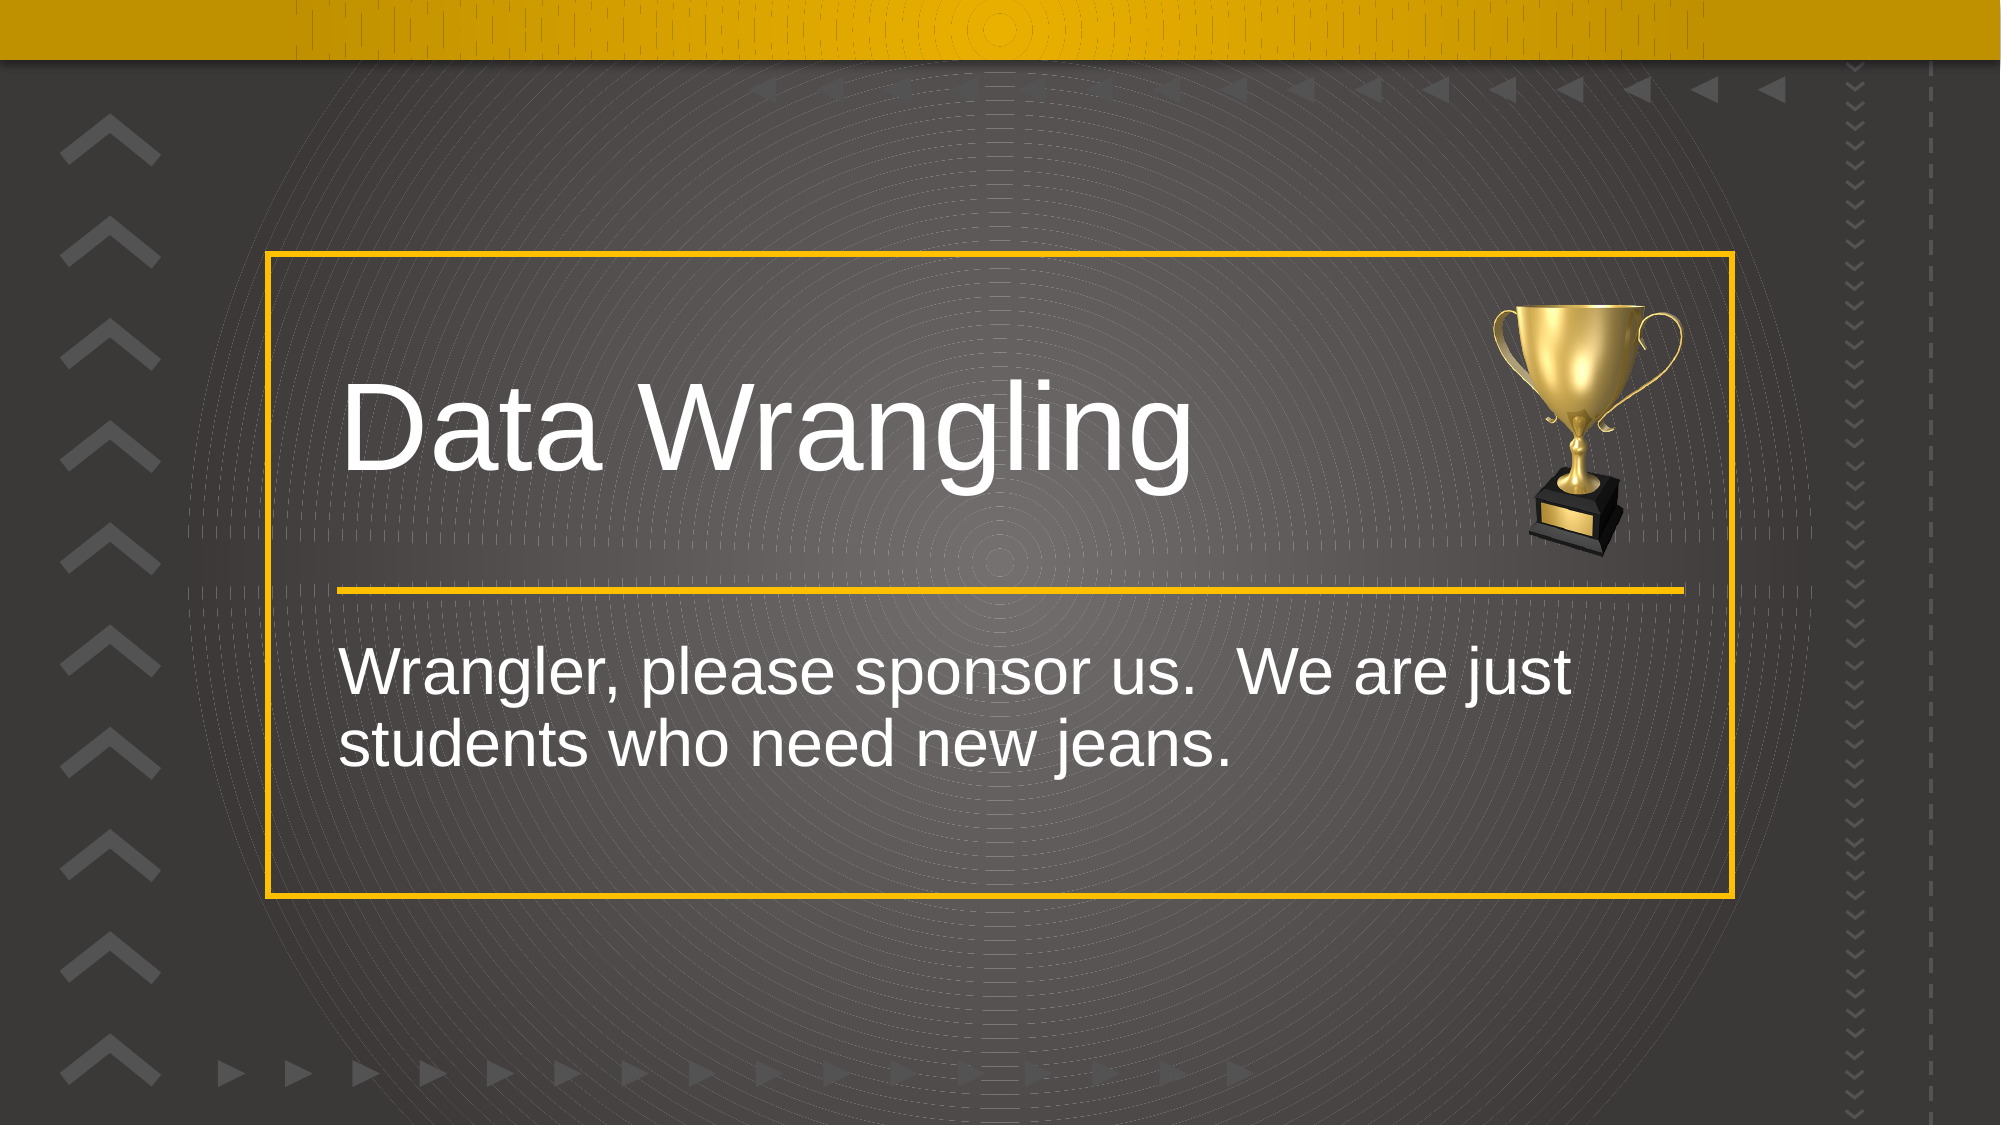

# Data Wrangling
Wrangler, please sponsor us.  We are just students who need new jeans.